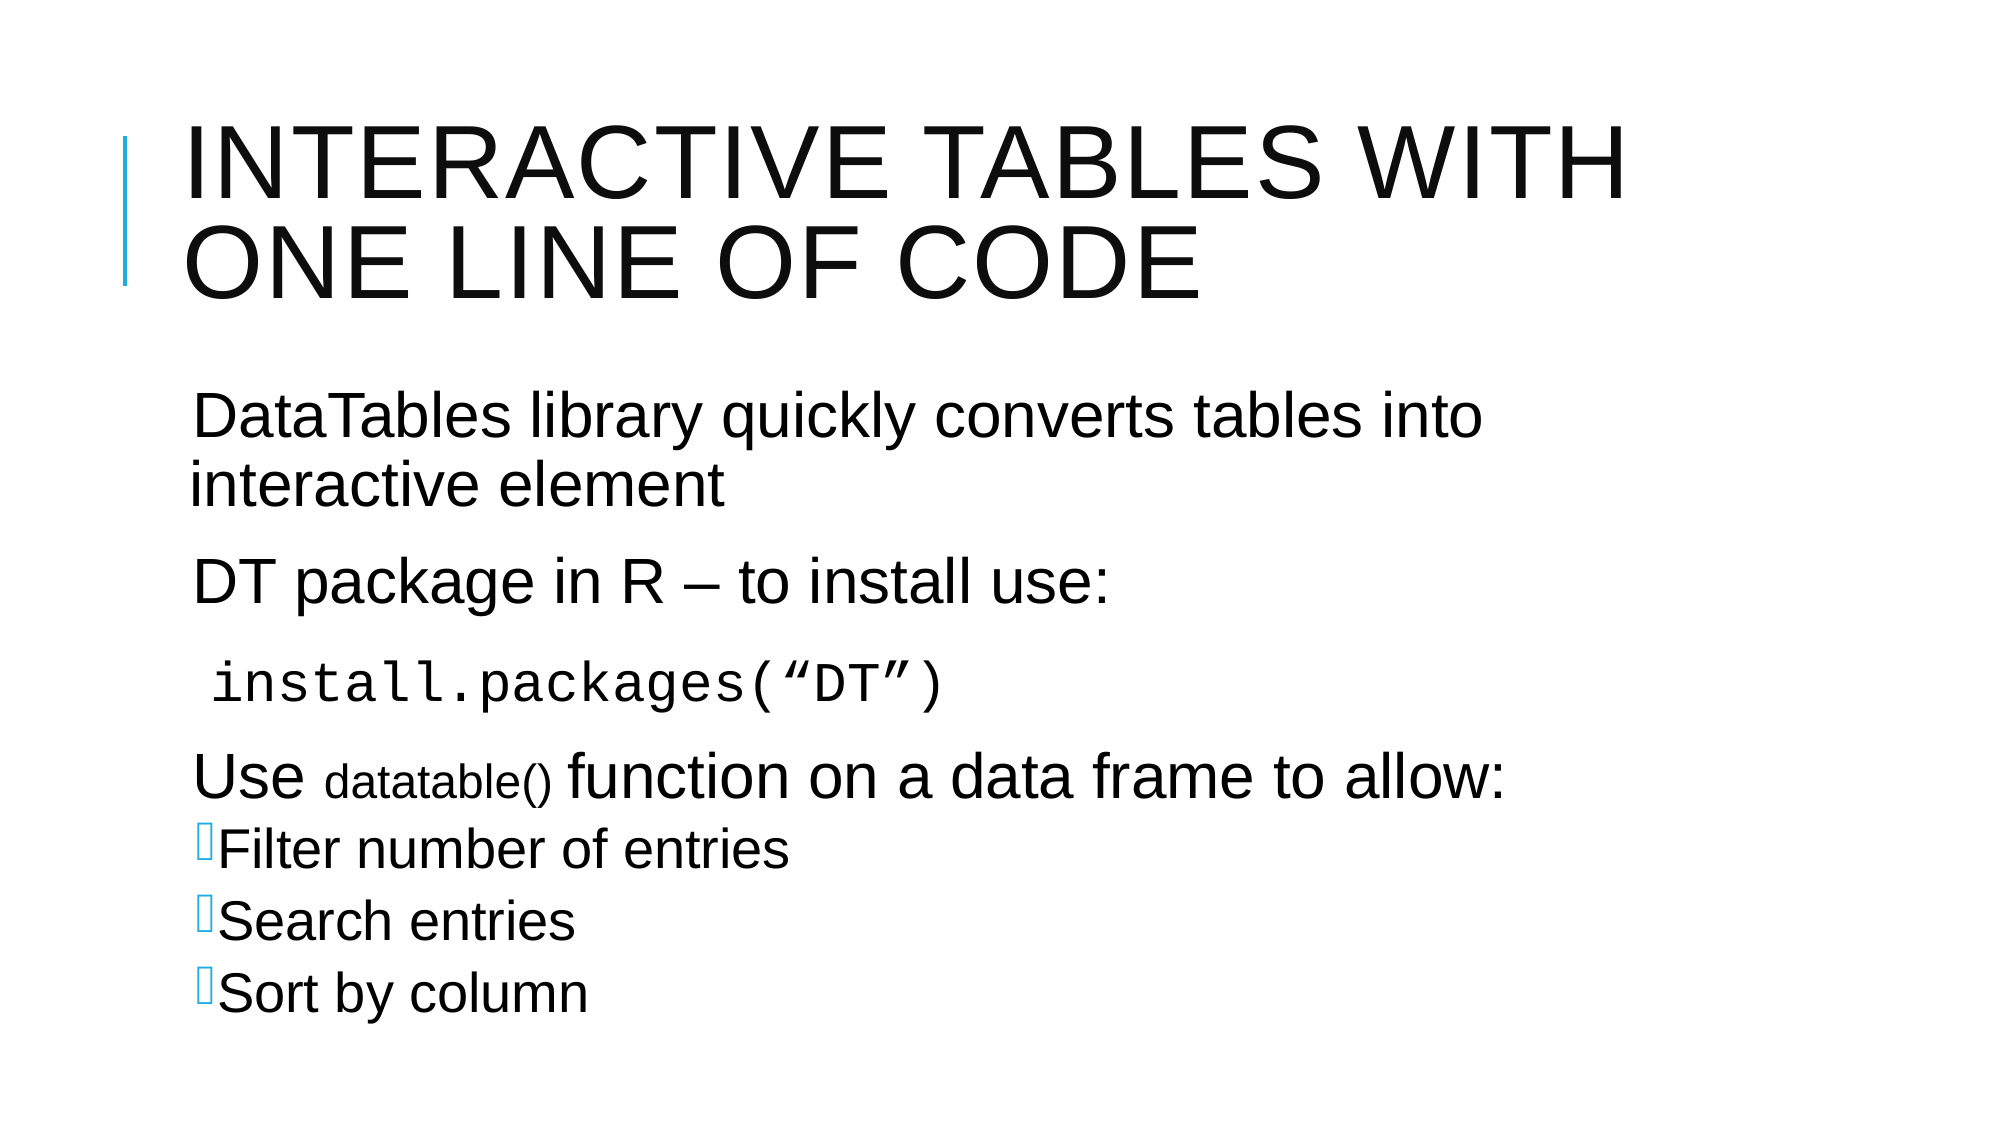

# INTERACTIVE TABLES WITH ONE LINE OF CODE
DataTables library quickly converts tables into interactive element
DT package in R – to install use:
 install.packages(“DT”)
Use datatable() function on a data frame to allow:
Filter number of entries
Search entries
Sort by column